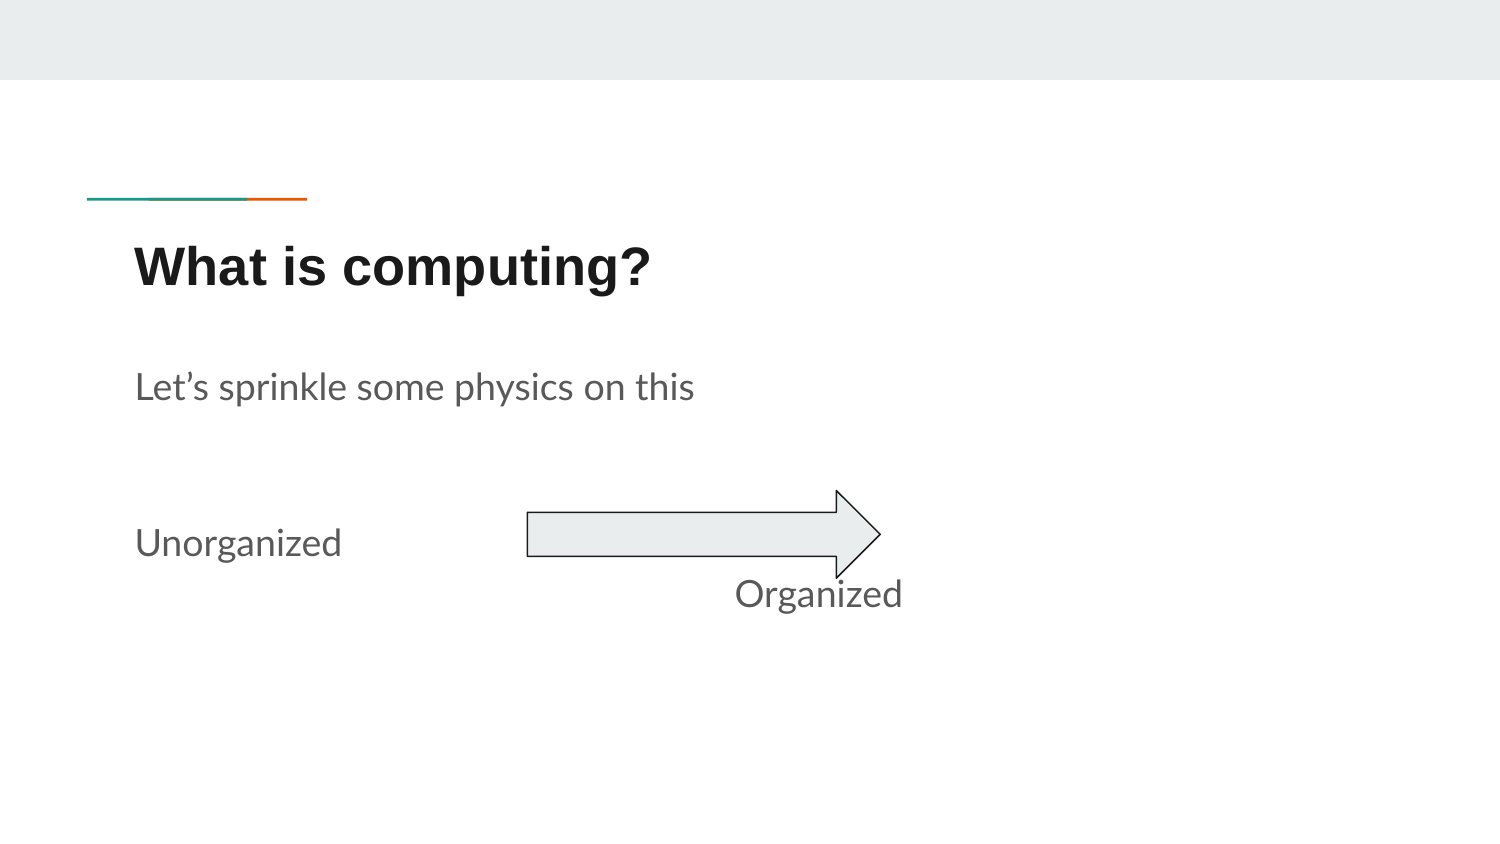

# What is computing?
Let’s sprinkle some physics on this

Unorganized 											Organized